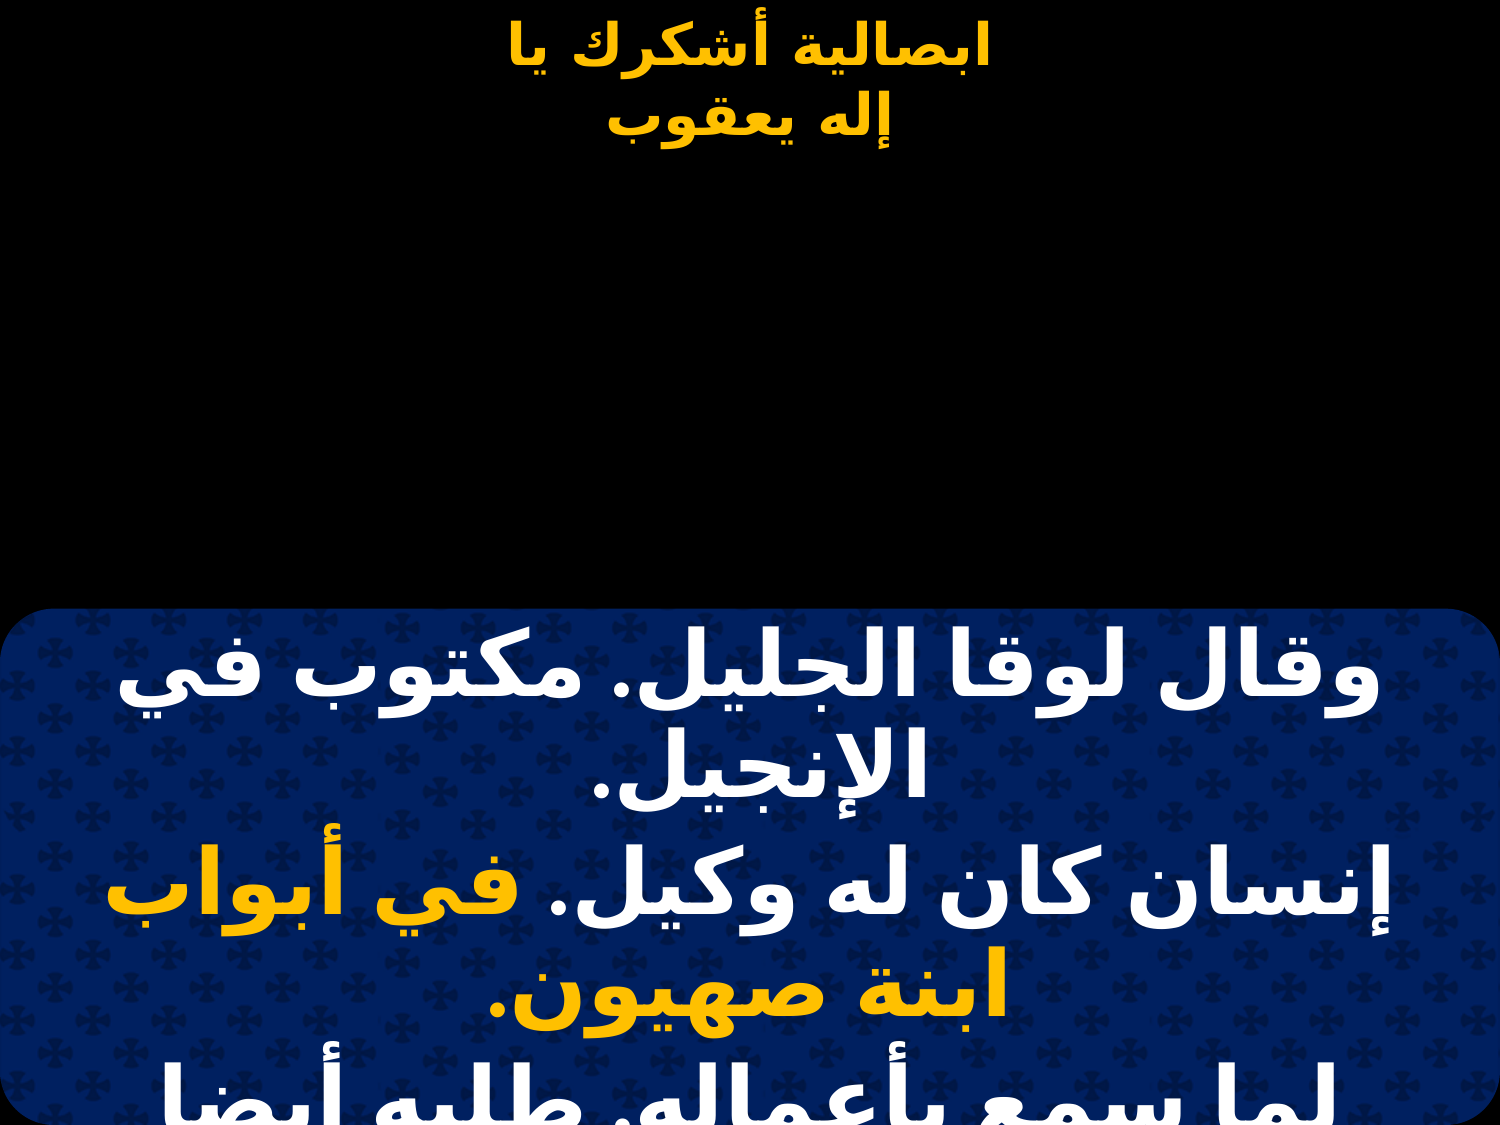

#
| وقال لوقا الجليل. مكتوب في الإنجيل. |
| --- |
| إنسان كان له وكيل. في أبواب ابنة صهيون. |
| لما سمع بأعماله. طلبه أيضا وسأله. |
| أن يعطي حساب أمواله. في أبواب ابنة صهيون. |